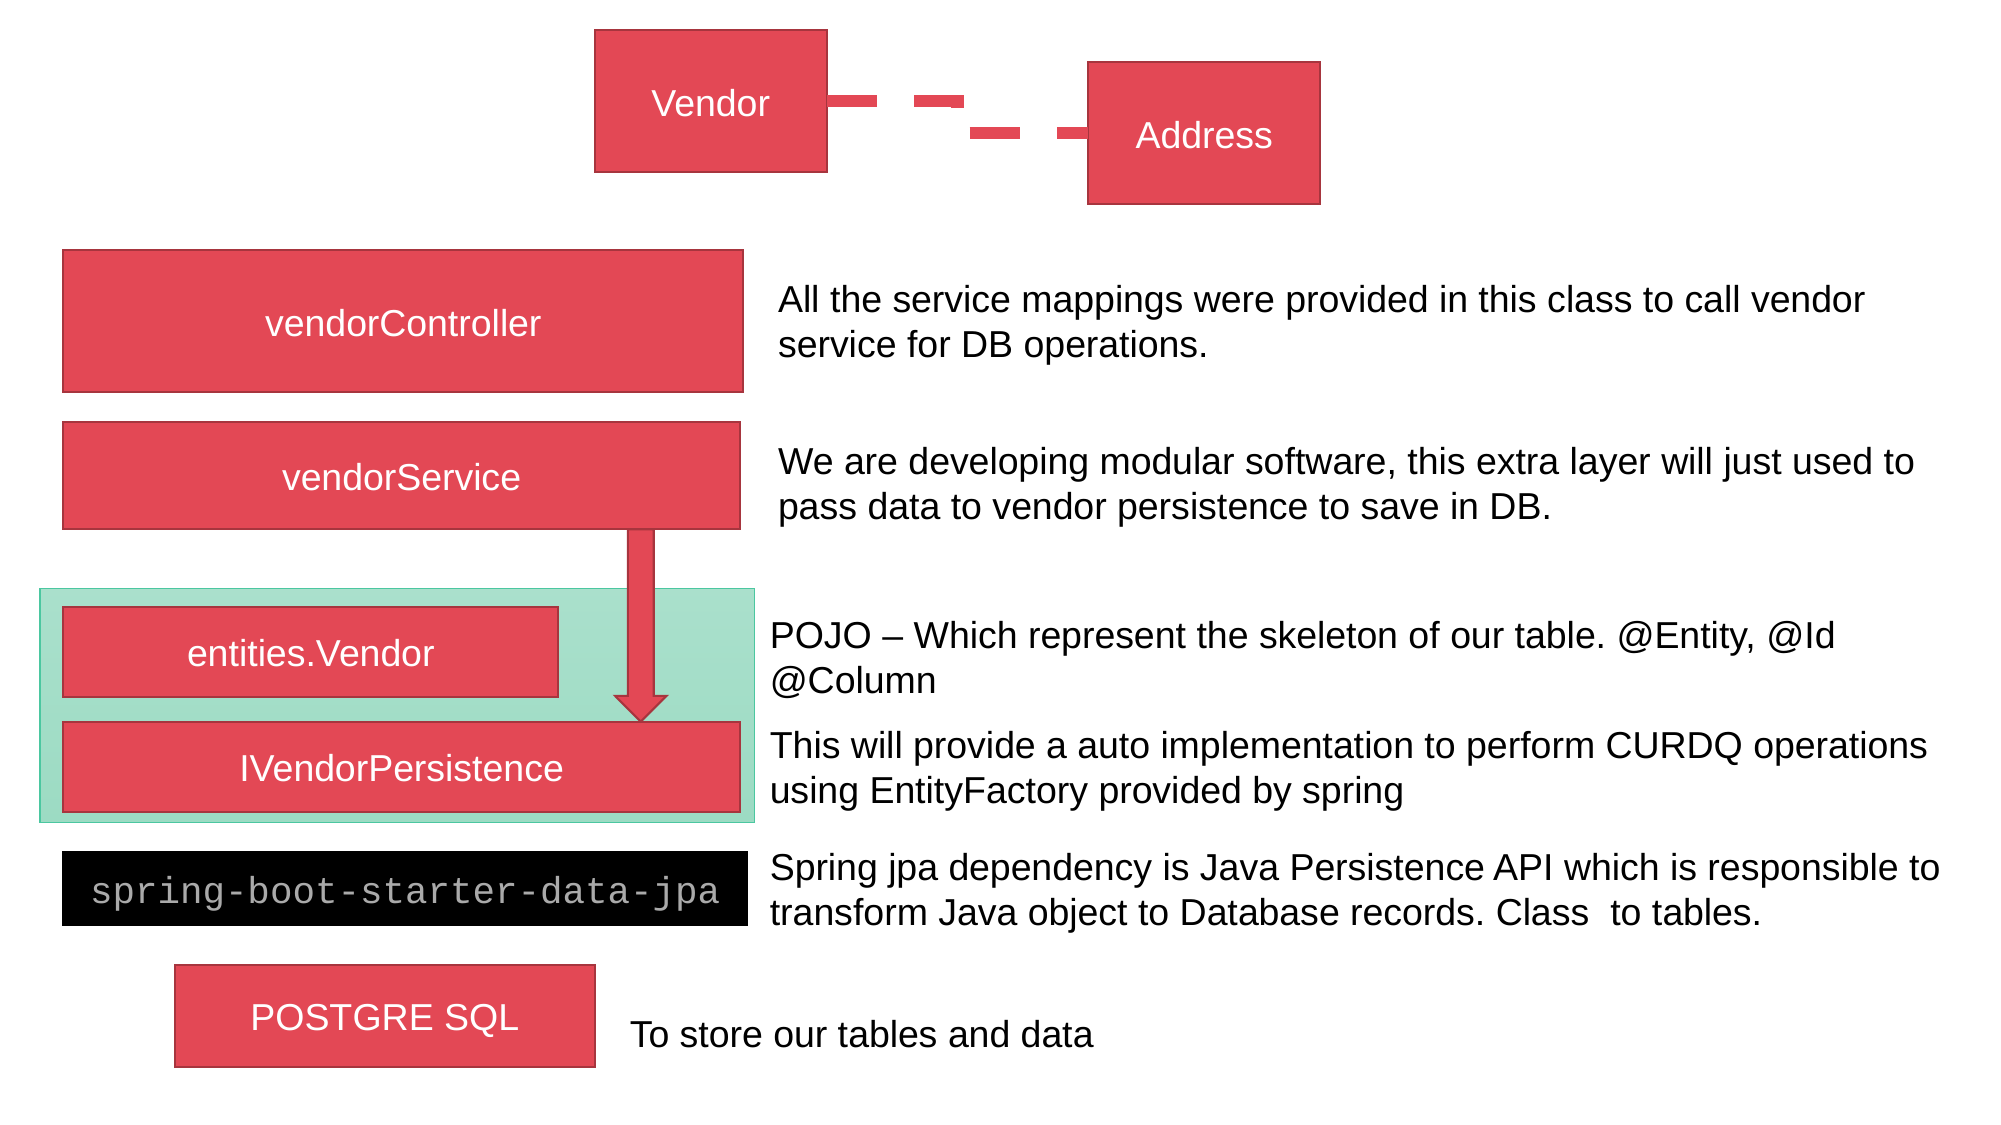

Vendor
Address
vendorController
All the service mappings were provided in this class to call vendor service for DB operations.
vendorService
We are developing modular software, this extra layer will just used to pass data to vendor persistence to save in DB.

POJO – Which represent the skeleton of our table. @Entity, @Id
@Column
entities.Vendor
This will provide a auto implementation to perform CURDQ operations using EntityFactory provided by spring
IVendorPersistence
Spring jpa dependency is Java Persistence API which is responsible to transform Java object to Database records. Class  to tables.
spring-boot-starter-data-jpa
POSTGRE SQL
To store our tables and data